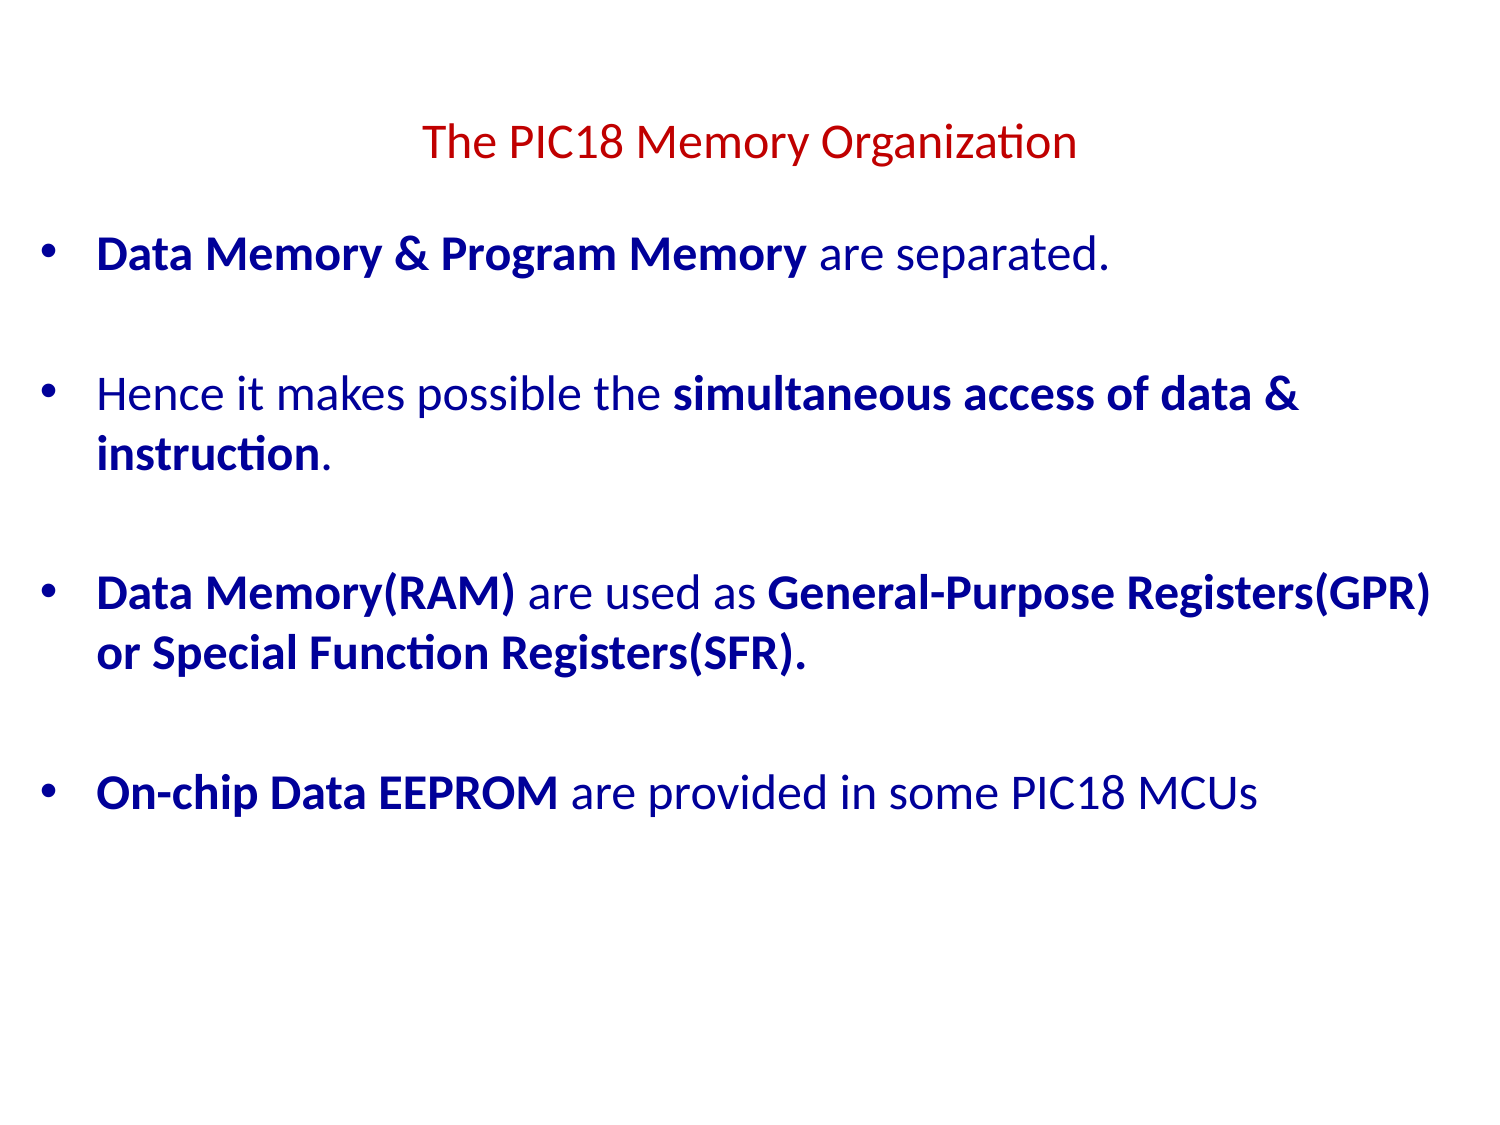

# The PIC18 Memory Organization
Data Memory & Program Memory are separated.

Hence it makes possible the simultaneous access of data & instruction.

Data Memory(RAM) are used as General-Purpose Registers(GPR) or Special Function Registers(SFR).

On-chip Data EEPROM are provided in some PIC18 MCUs